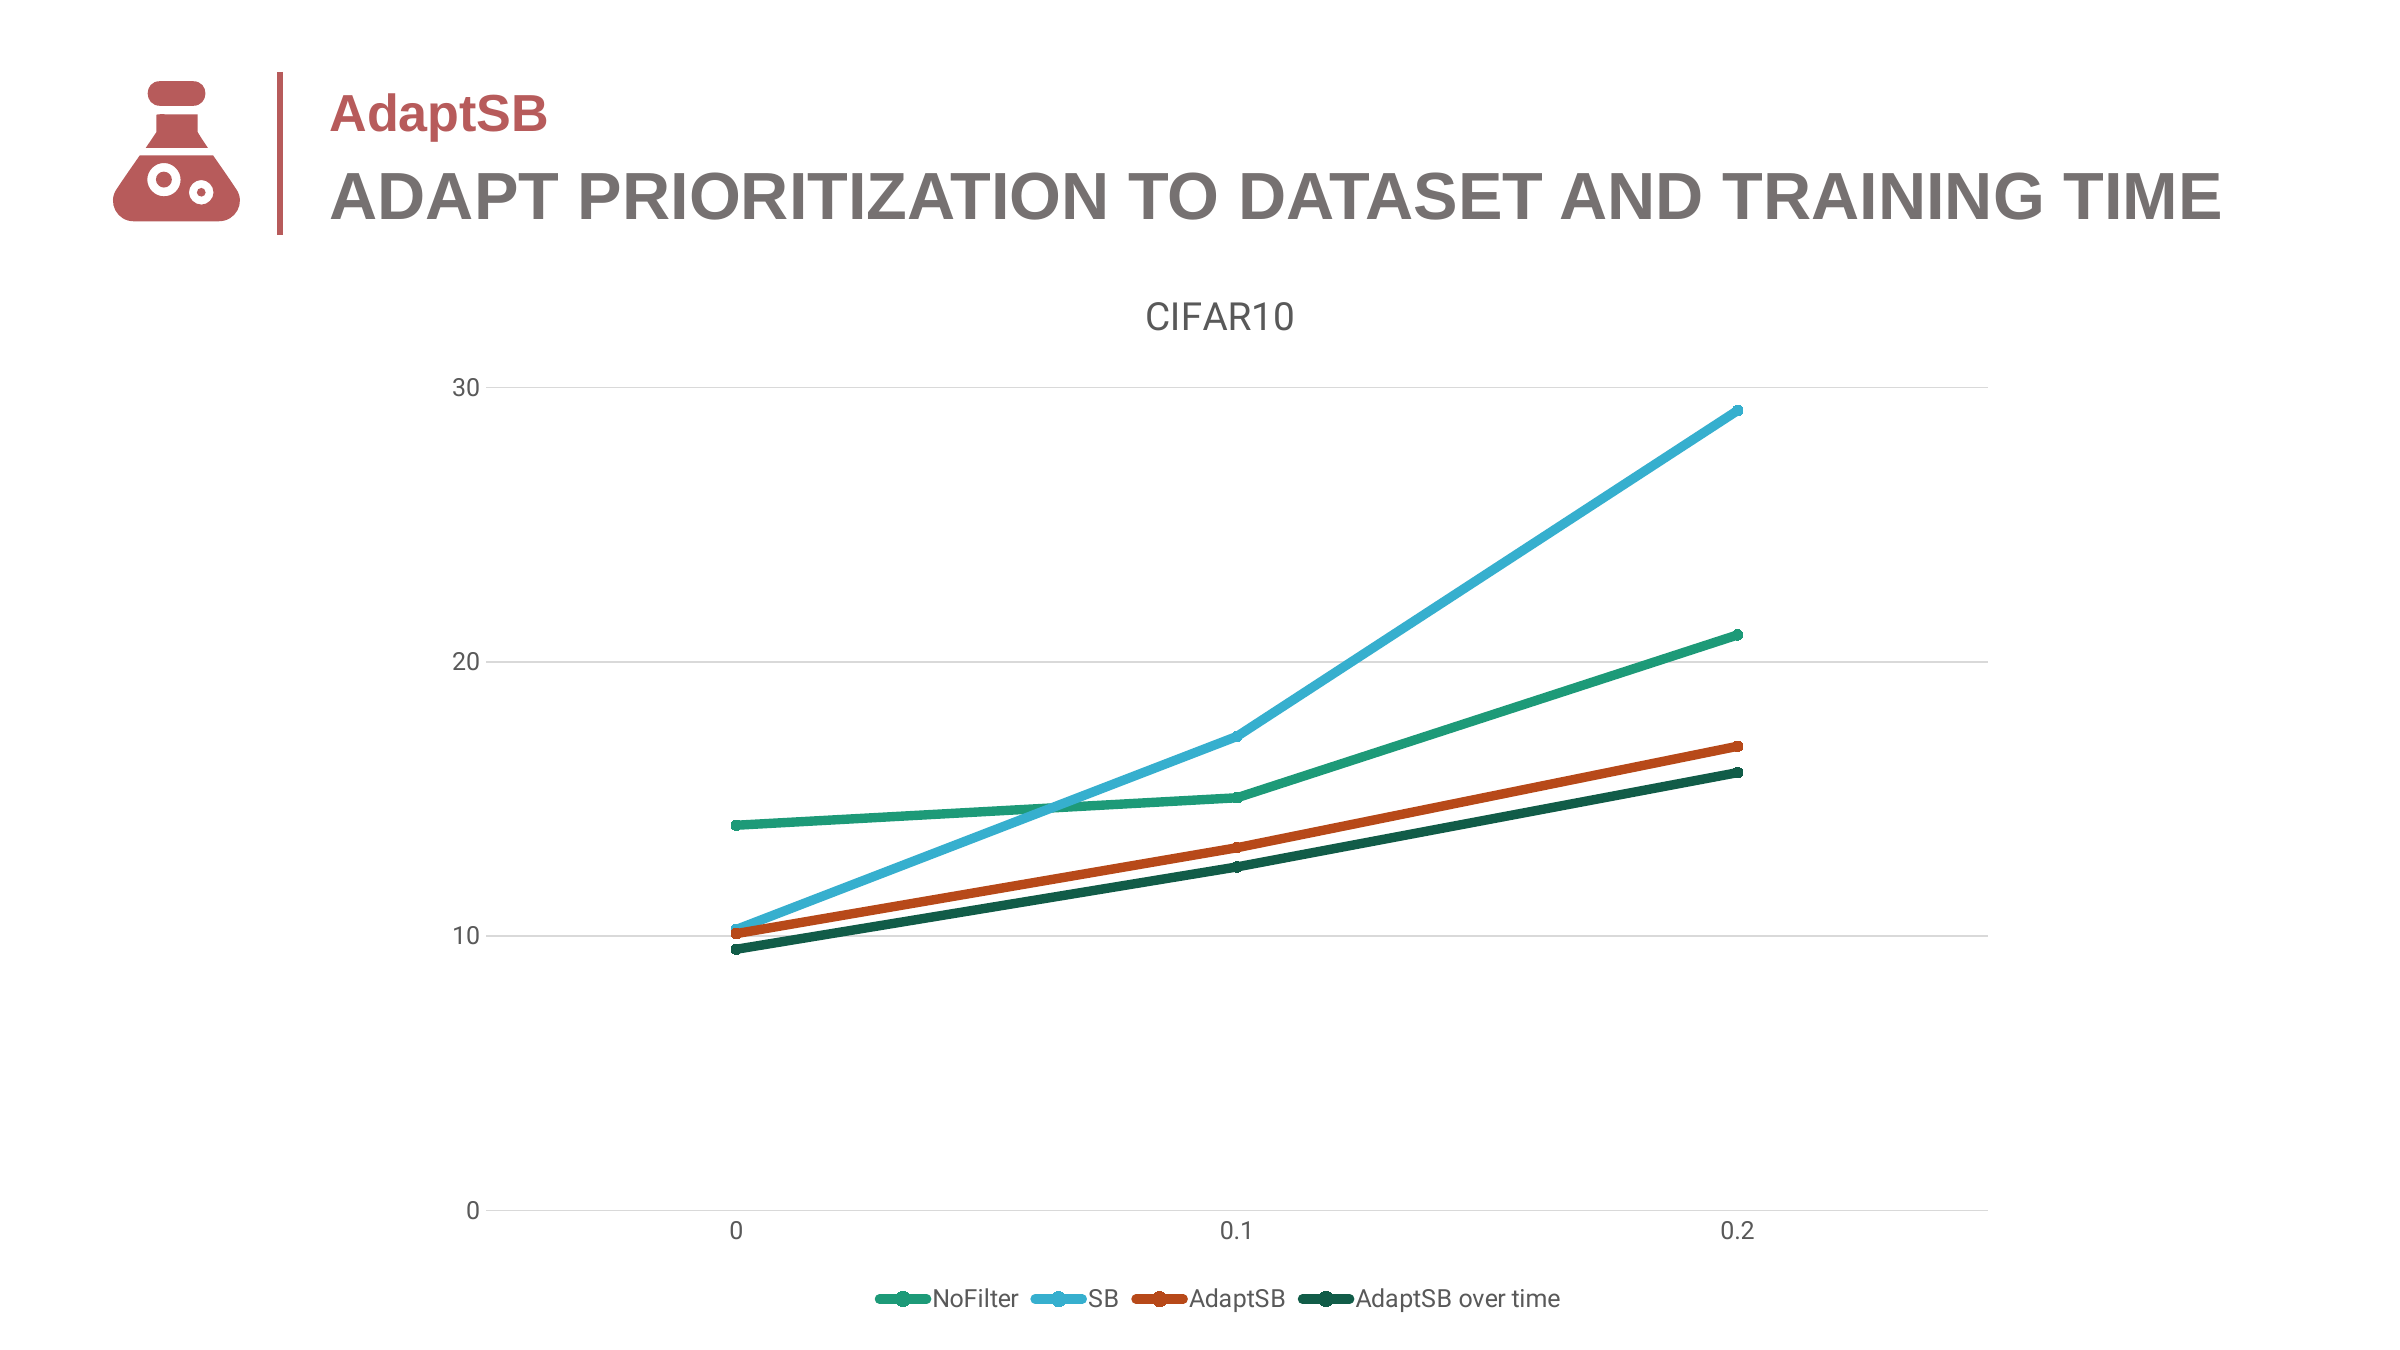

# AdaptSB
ADAPT PRIORITIZATION TO DATASET AND TRAINING TIME

### Chart: CIFAR10

| Category | NoFilter | SB | AdaptSB | AdaptSB over time |
|---|---|---|---|---|
| 0.0 | 14.04 | 10.24 | 10.09 | 9.52 |
| 0.1 | 15.04 | 17.28 | 13.22 | 12.52 |
| 0.2 | 20.98 | 29.16 | 16.92 | 15.96 |